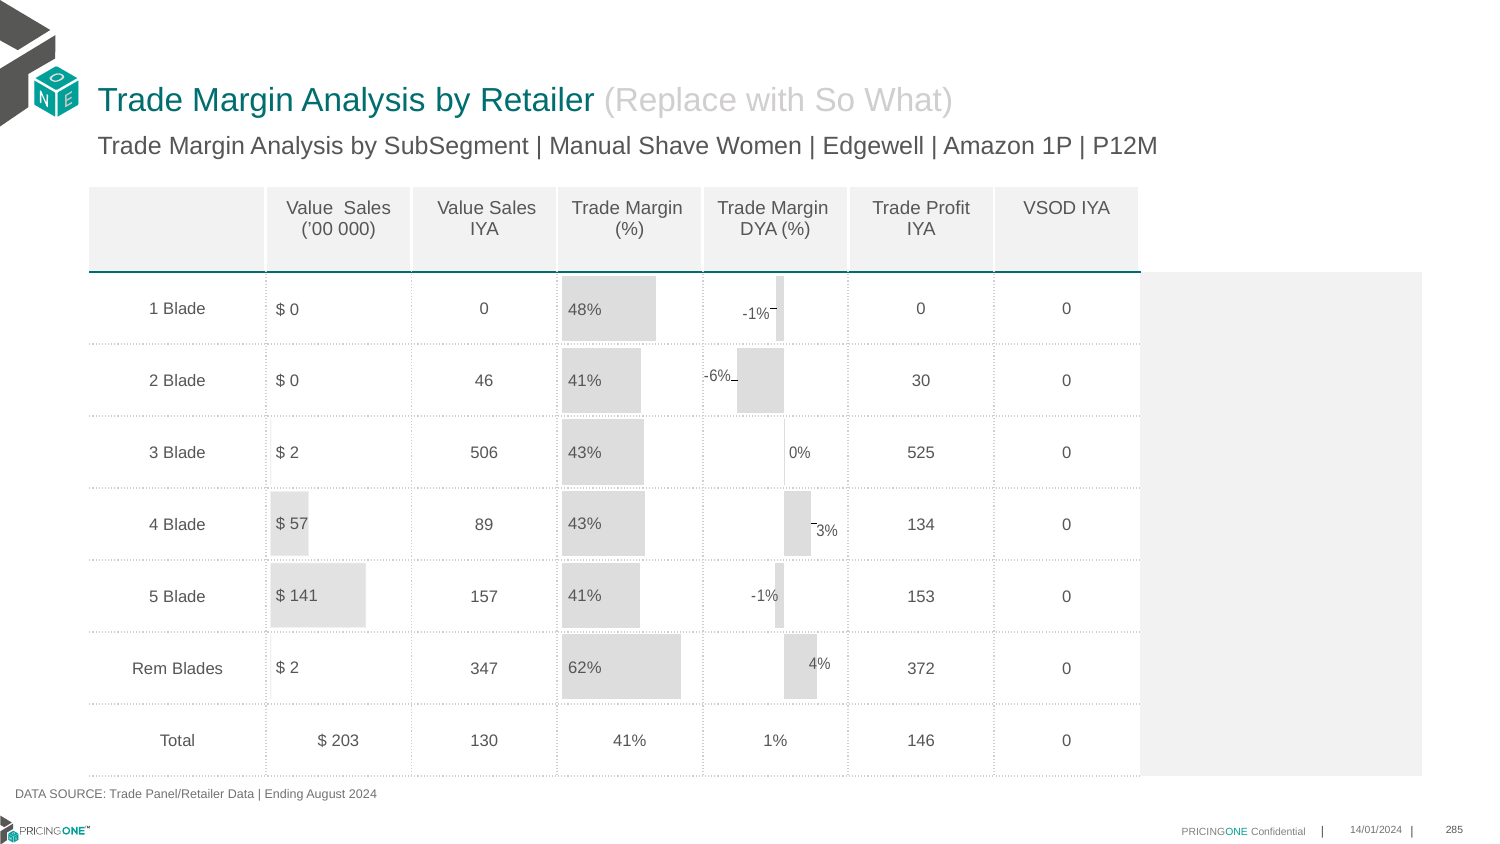

# Trade Margin Analysis by Retailer (Replace with So What)
Trade Margin Analysis by SubSegment | Manual Shave Women | Edgewell | Amazon 1P | P12M
|  | Value Sales (’00 000) | Value Sales IYA | Trade Margin (%) | Trade Margin DYA (%) | Trade Profit IYA | VSOD IYA |  |
| --- | --- | --- | --- | --- | --- | --- | --- |
| 1 Blade |  | 0 |  |  | 0 | 0 |  |
| 2 Blade |  | 46 |  |  | 30 | 0 |  |
| 3 Blade |  | 506 |  |  | 525 | 0 |  |
| 4 Blade |  | 89 |  |  | 134 | 0 |  |
| 5 Blade |  | 157 |  |  | 153 | 0 |  |
| Rem Blades |  | 347 |  |  | 372 | 0 |  |
| Total | $ 203 | 130 | 41% | 1% | 146 | 0 |  |

### Chart

| Category | Trade Margin DYA |
|---|---|
| 1 Blade | -0.010009112701952594 |
| 2 Blade | -0.058364419596883765 |
| 3 Blade | 0.001053074911805174 |
| 4 Blade | 0.03278082490771661 |
| 5 Blade | -0.011183801843079155 |
| Rem Blades | 0.040242394459781616 |
|  | None |

### Chart

| Category | Trade Margin % |
|---|---|
| 1 Blade | 0.48472592592592595 |
| 2 Blade | 0.40927581938743285 |
| 3 Blade | 0.42732912741655377 |
| 4 Blade | 0.42784766512348593 |
| 5 Blade | 0.4058771917662688 |
| Rem Blades | 0.6177540418115384 |
|  | None |

### Chart

| Category | Value Sales |
|---|---|
| 1 Blade | 0.0 |
| 2 Blade | 0.0 |
| 3 Blade | 2.0 |
| 4 Blade | 57.0 |
| 5 Blade | 141.0 |
| Rem Blades | 2.0 |
|  | None |
DATA SOURCE: Trade Panel/Retailer Data | Ending August 2024

14/01/2024
285